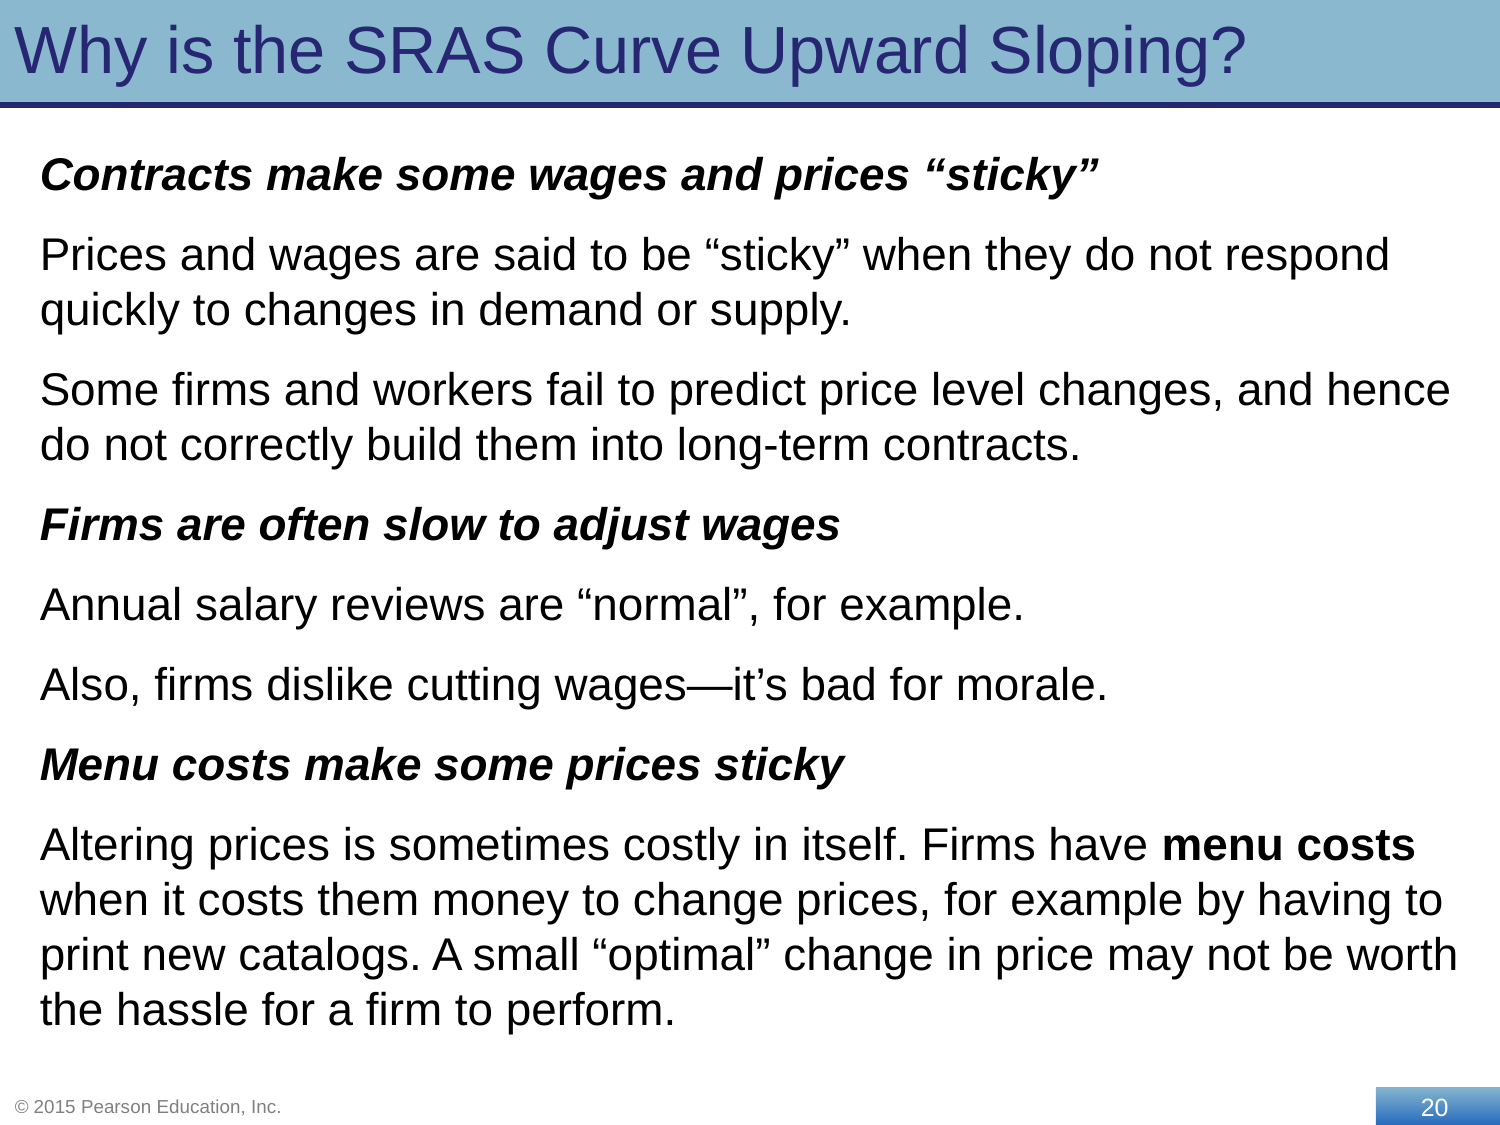

# Why is the SRAS Curve Upward Sloping?
Contracts make some wages and prices “sticky”
Prices and wages are said to be “sticky” when they do not respond quickly to changes in demand or supply.
Some firms and workers fail to predict price level changes, and hence do not correctly build them into long-term contracts.
Firms are often slow to adjust wages
Annual salary reviews are “normal”, for example.
Also, firms dislike cutting wages—it’s bad for morale.
Menu costs make some prices sticky
Altering prices is sometimes costly in itself. Firms have menu costs when it costs them money to change prices, for example by having to print new catalogs. A small “optimal” change in price may not be worth the hassle for a firm to perform.